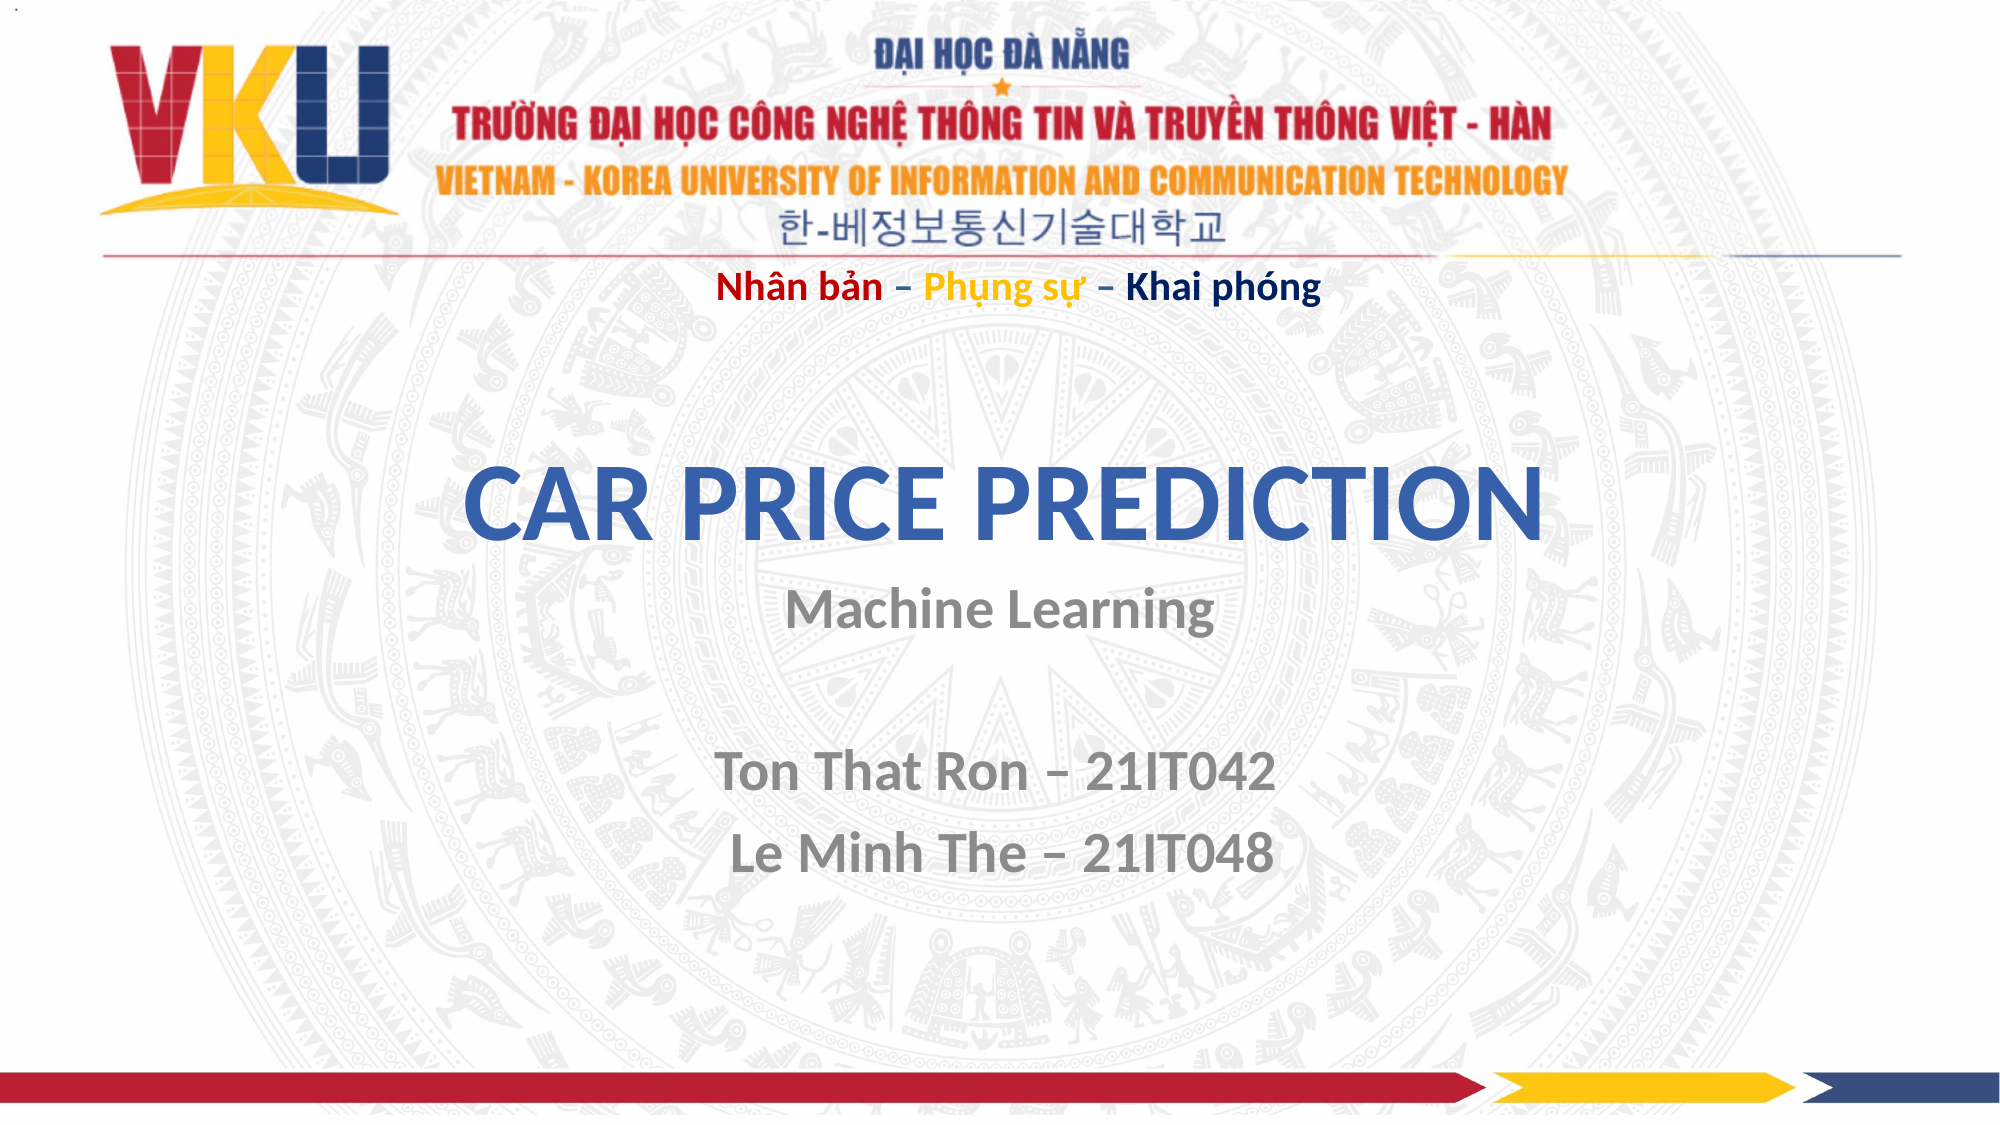

Nhân bản – Phụng sự – Khai phóng
# CAR PRICE PREDICTION
Machine Learning
Ton That Ron – 21IT042
 Le Minh The – 21IT048